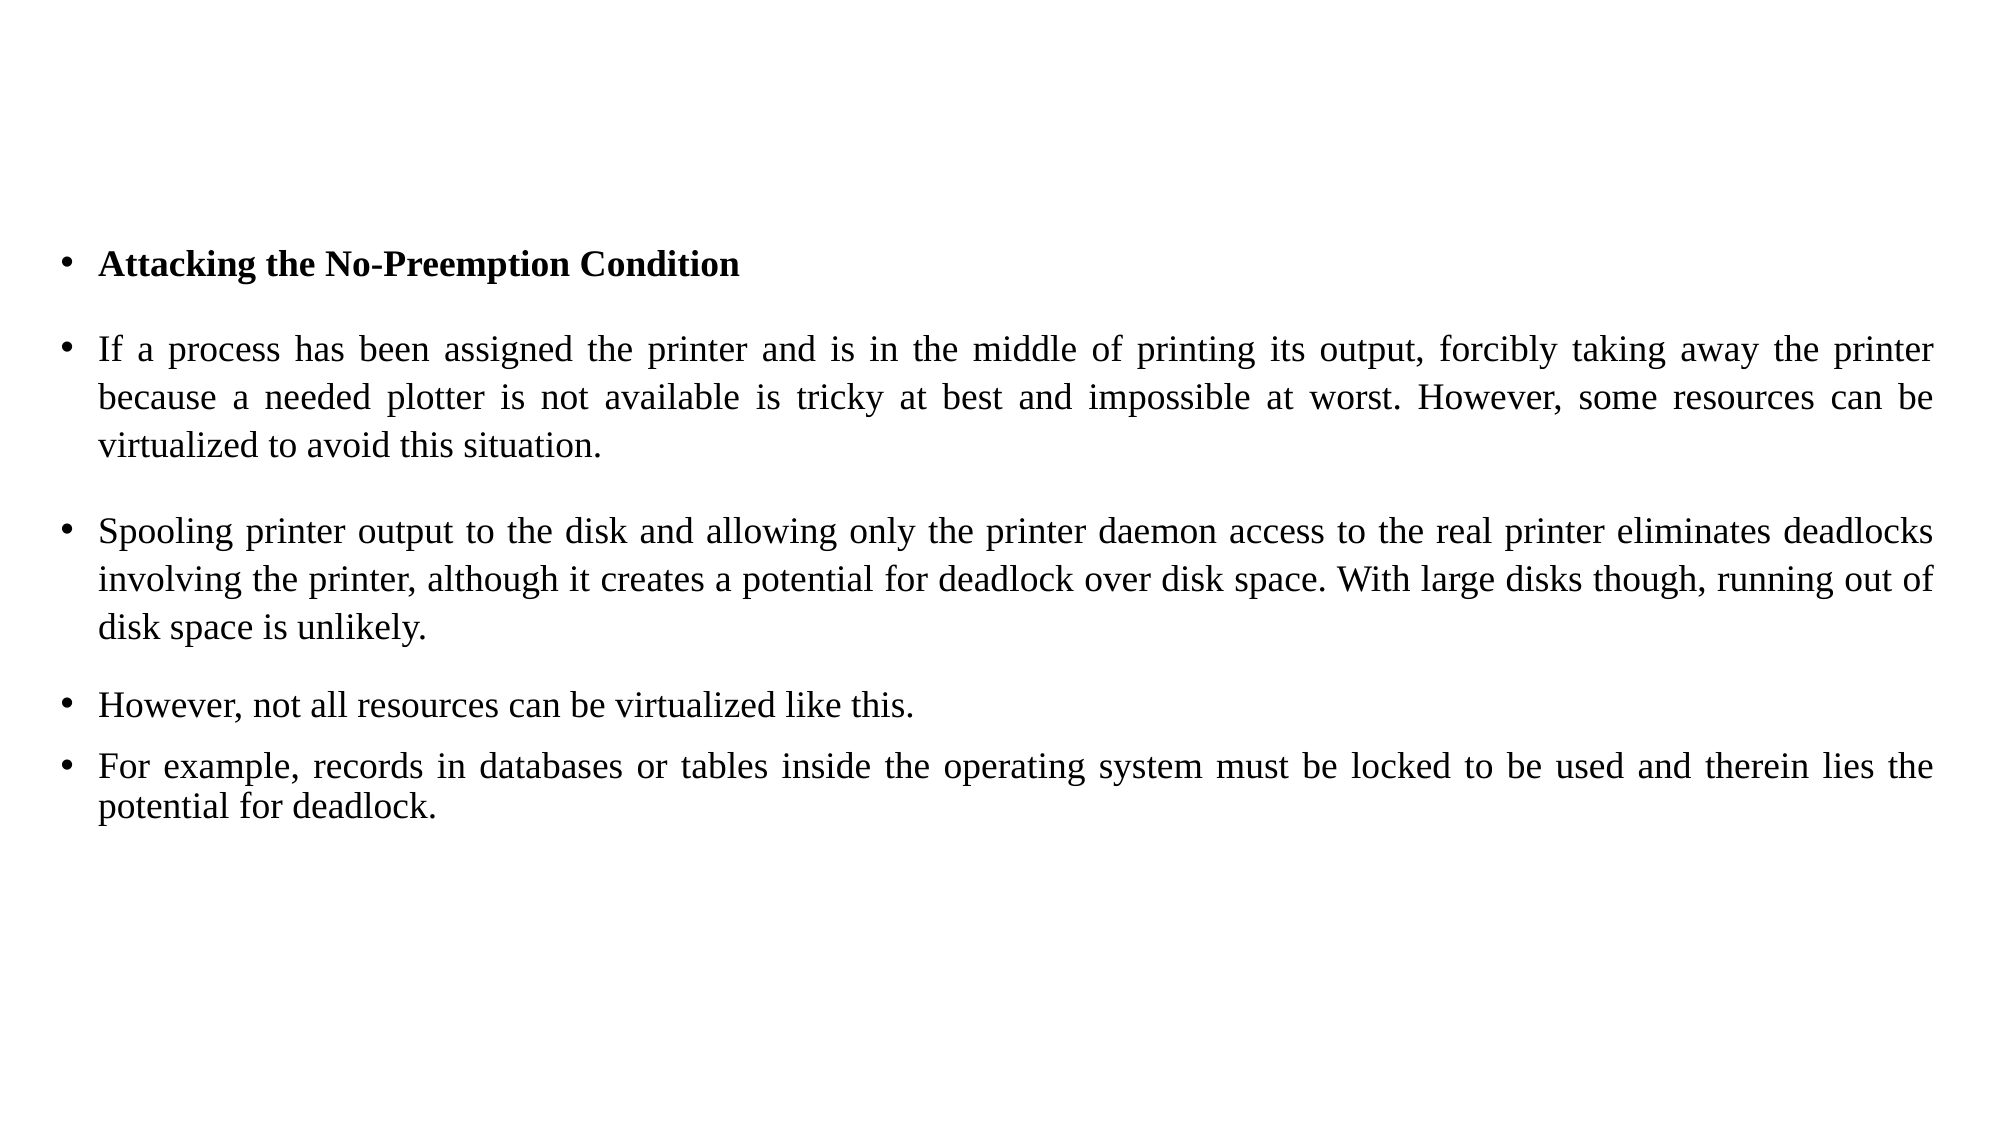

#
Attacking the No-Preemption Condition
If a process has been assigned the printer and is in the middle of printing its output, forcibly taking away the printer because a needed plotter is not available is tricky at best and impossible at worst. However, some resources can be virtualized to avoid this situation.
Spooling printer output to the disk and allowing only the printer daemon access to the real printer eliminates deadlocks involving the printer, although it creates a potential for deadlock over disk space. With large disks though, running out of disk space is unlikely.
However, not all resources can be virtualized like this.
For example, records in databases or tables inside the operating system must be locked to be used and therein lies the potential for deadlock.